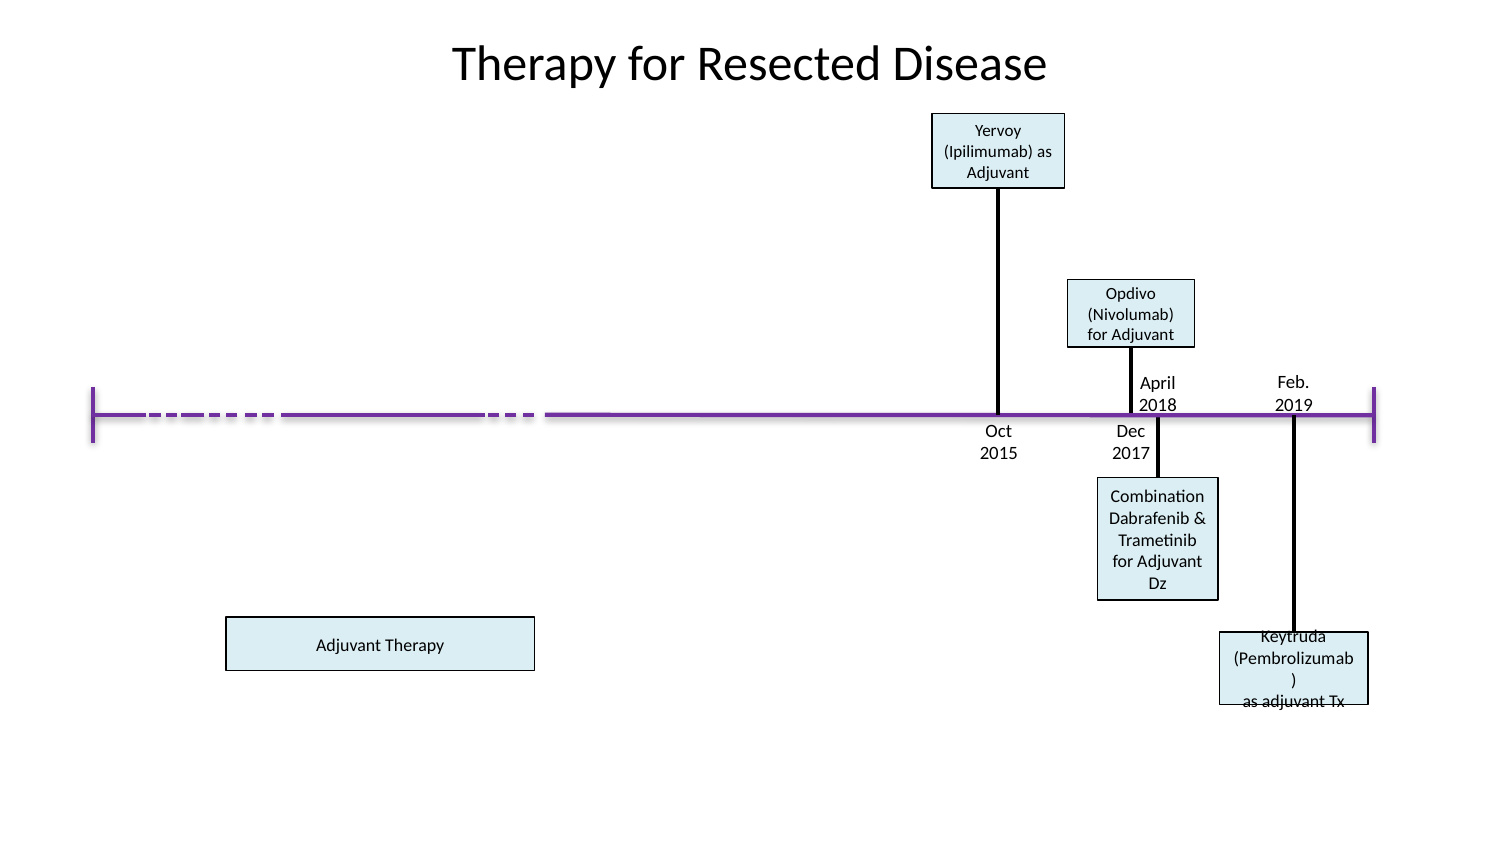

# Therapy for Resected Disease
Yervoy (Ipilimumab) as Adjuvant
Opdivo (Nivolumab) for Adjuvant
Feb.
2019
April 2018
Oct 2015
Dec
2017
Combination Dabrafenib &
Trametinib for Adjuvant Dz
Adjuvant Therapy
Keytruda
(Pembrolizumab)
as adjuvant Tx